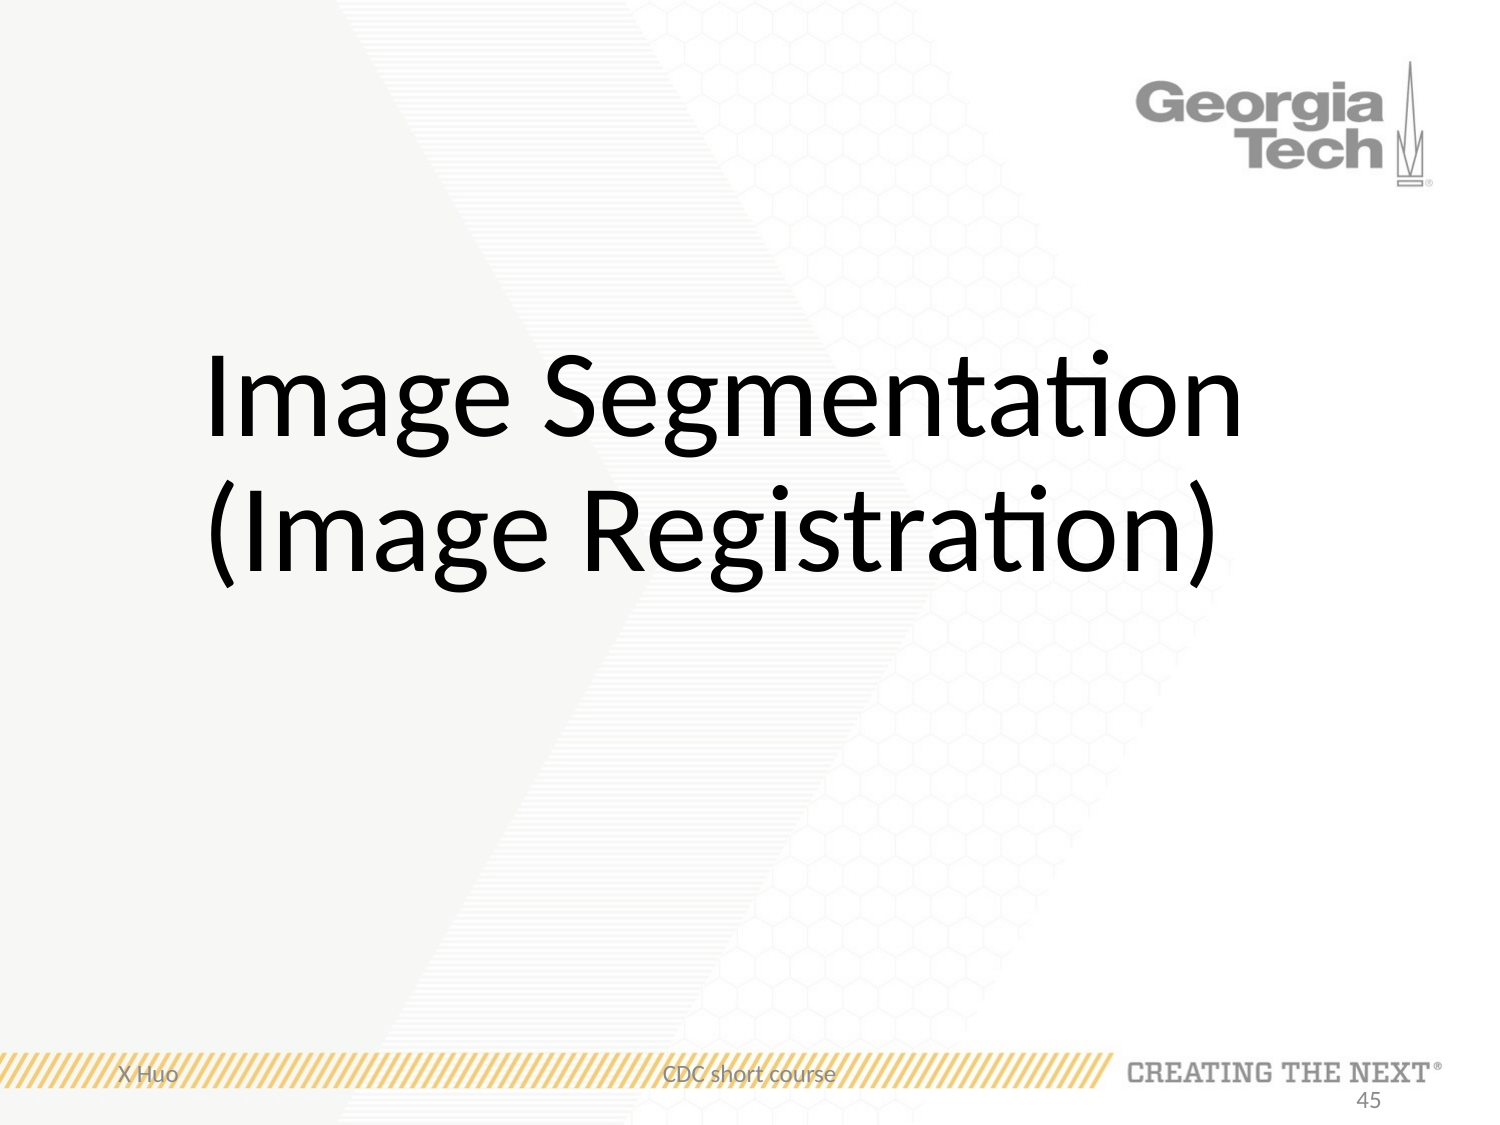

# Image Segmentation (Image Registration)

X Huo
CDC short course
45